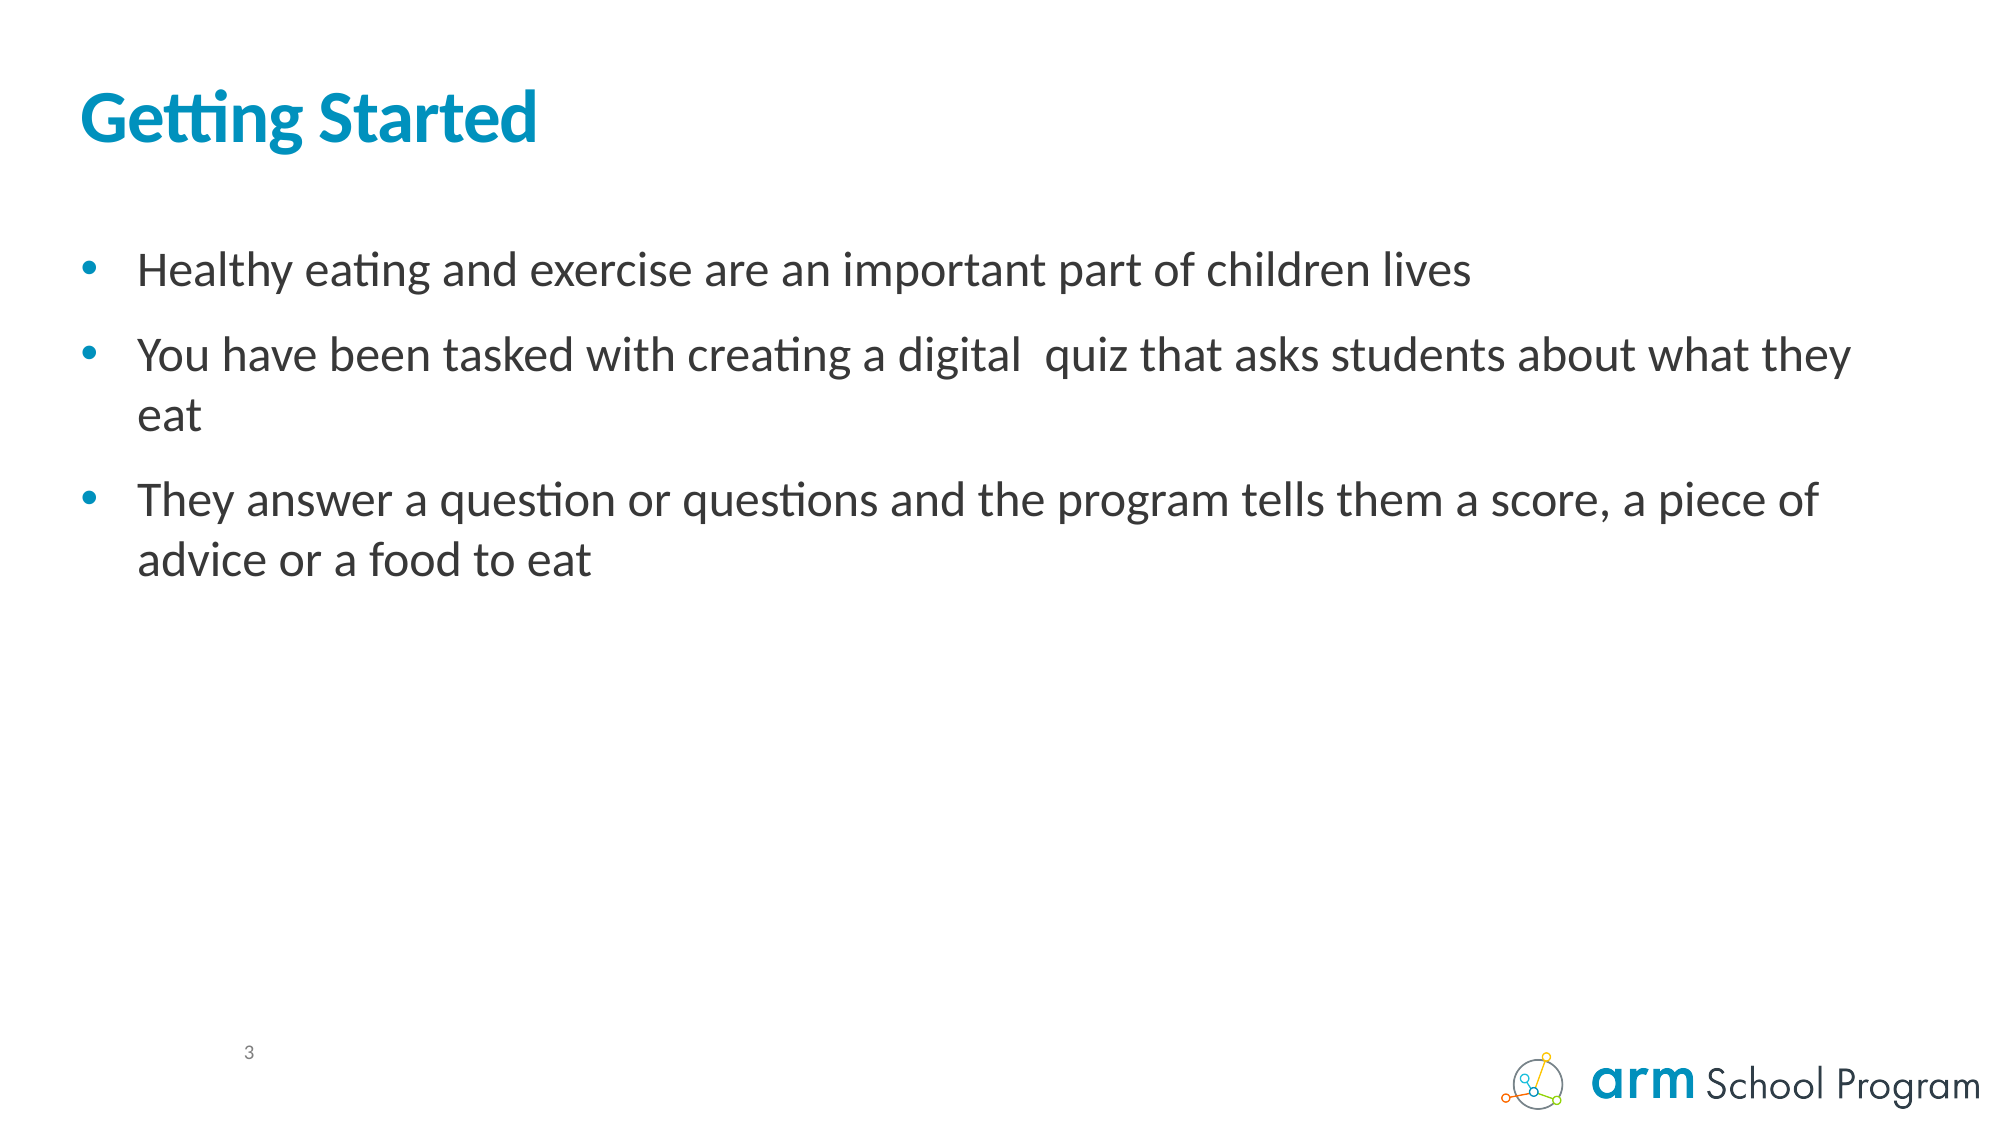

# Getting Started
Healthy eating and exercise are an important part of children lives
You have been tasked with creating a digital  quiz that asks students about what they eat
They answer a question or questions and the program tells them a score, a piece of advice or a food to eat